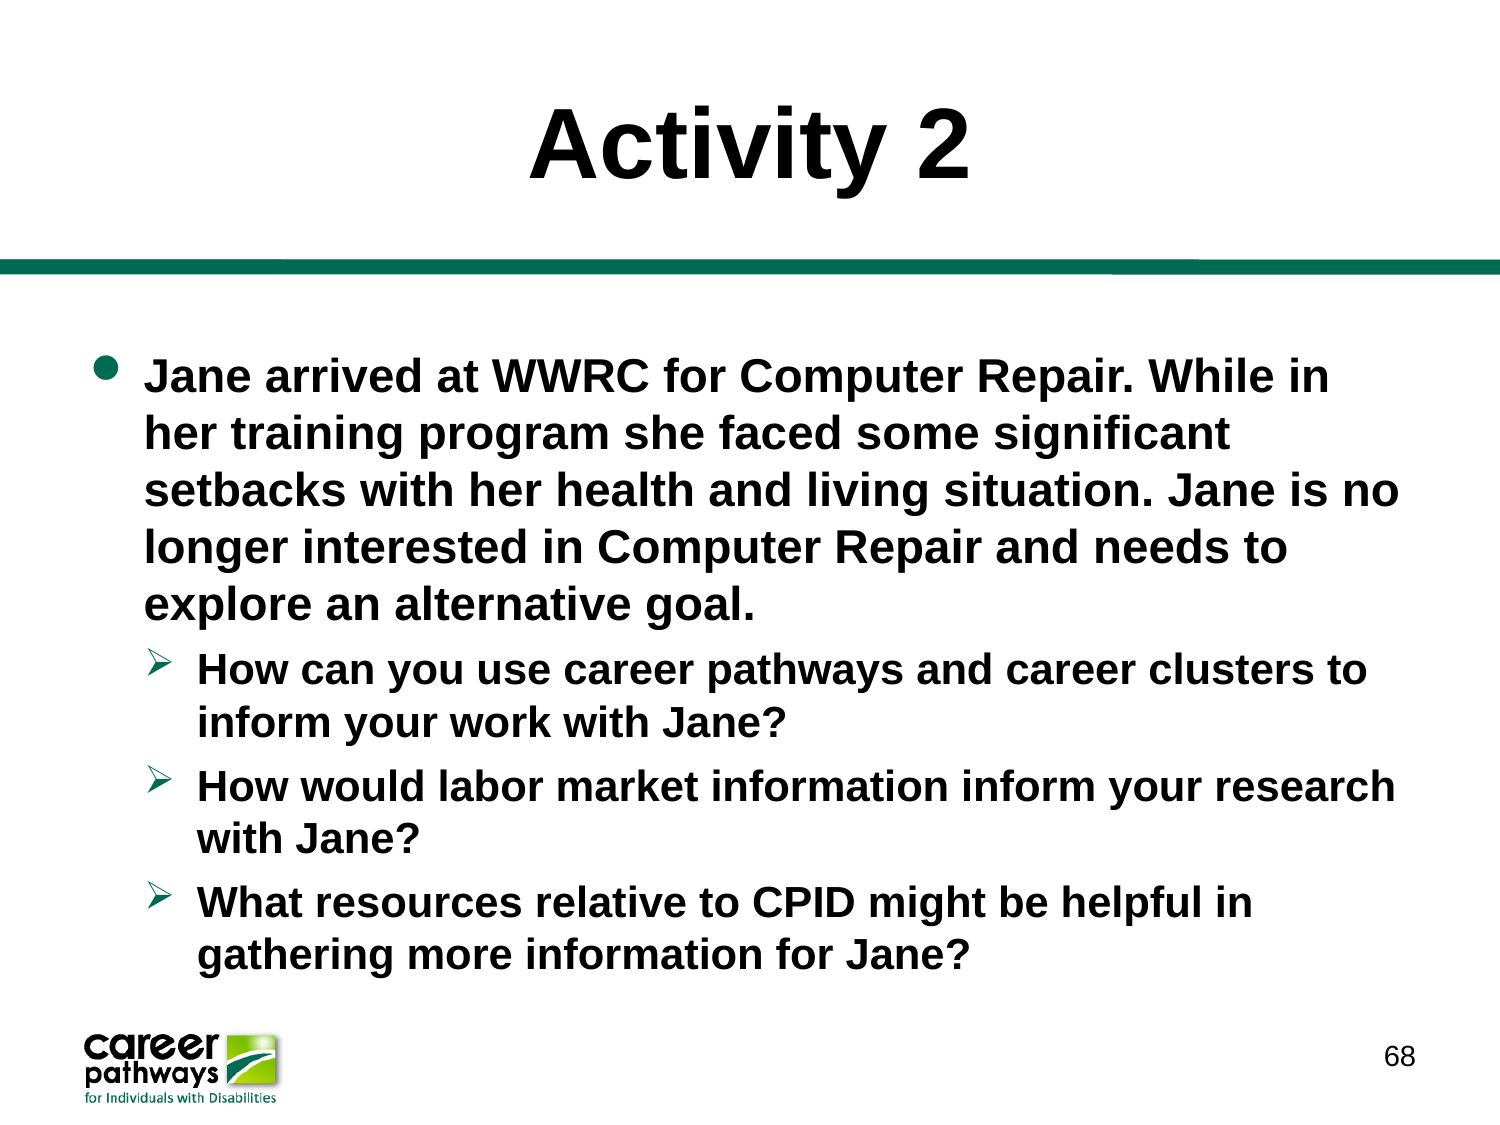

# Activity 2
Jane arrived at WWRC for Computer Repair. While in her training program she faced some significant setbacks with her health and living situation. Jane is no longer interested in Computer Repair and needs to explore an alternative goal.
How can you use career pathways and career clusters to inform your work with Jane?
How would labor market information inform your research with Jane?
What resources relative to CPID might be helpful in gathering more information for Jane?

68